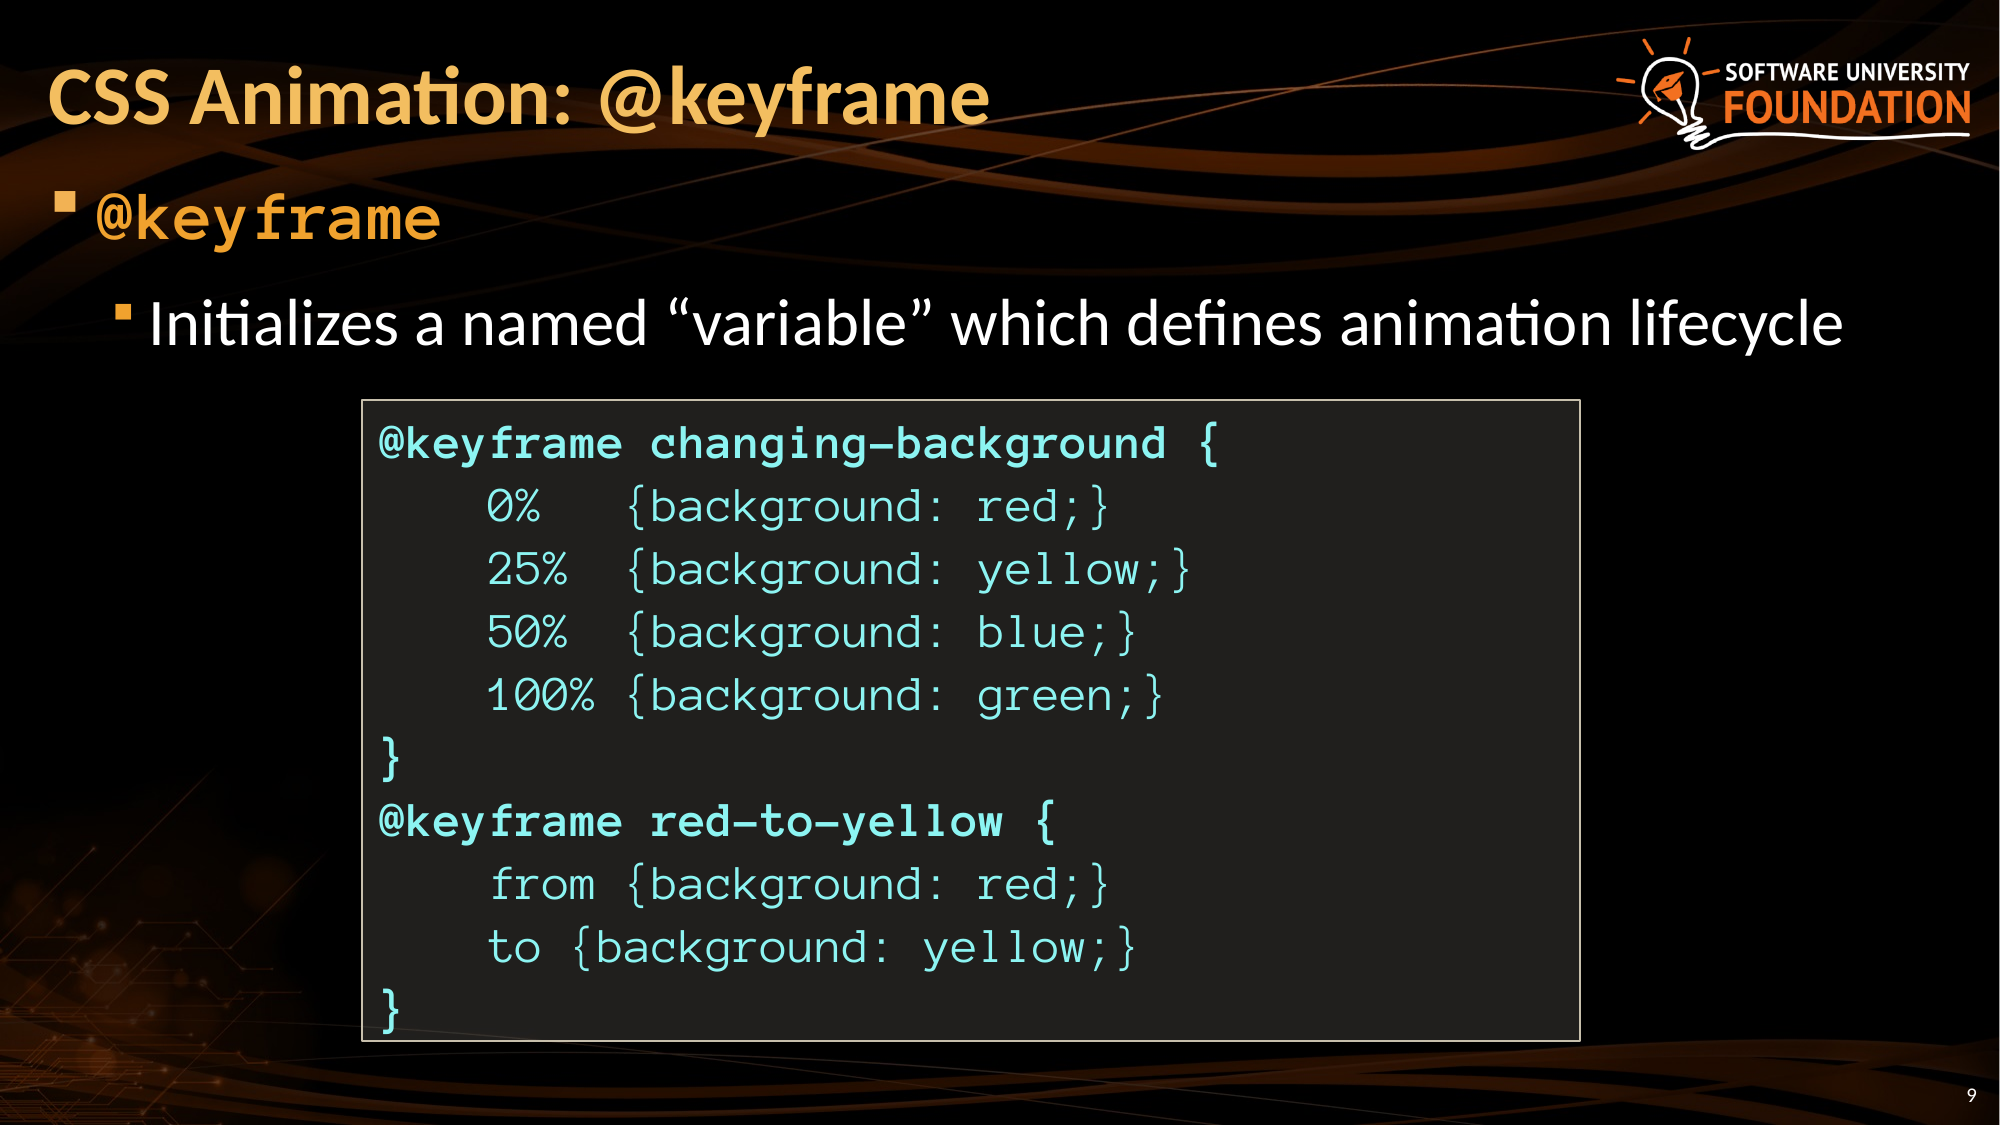

# CSS Animation: @keyframe
@keyframe
Initializes a named “variable” which defines animation lifecycle

@keyframe changing-background {
    0%   {background: red;}
    25%  {background: yellow;}
    50%  {background: blue;}
    100% {background: green;}
}
@keyframe red-to-yellow {
    from {background: red;}
    to {background: yellow;}
}
9